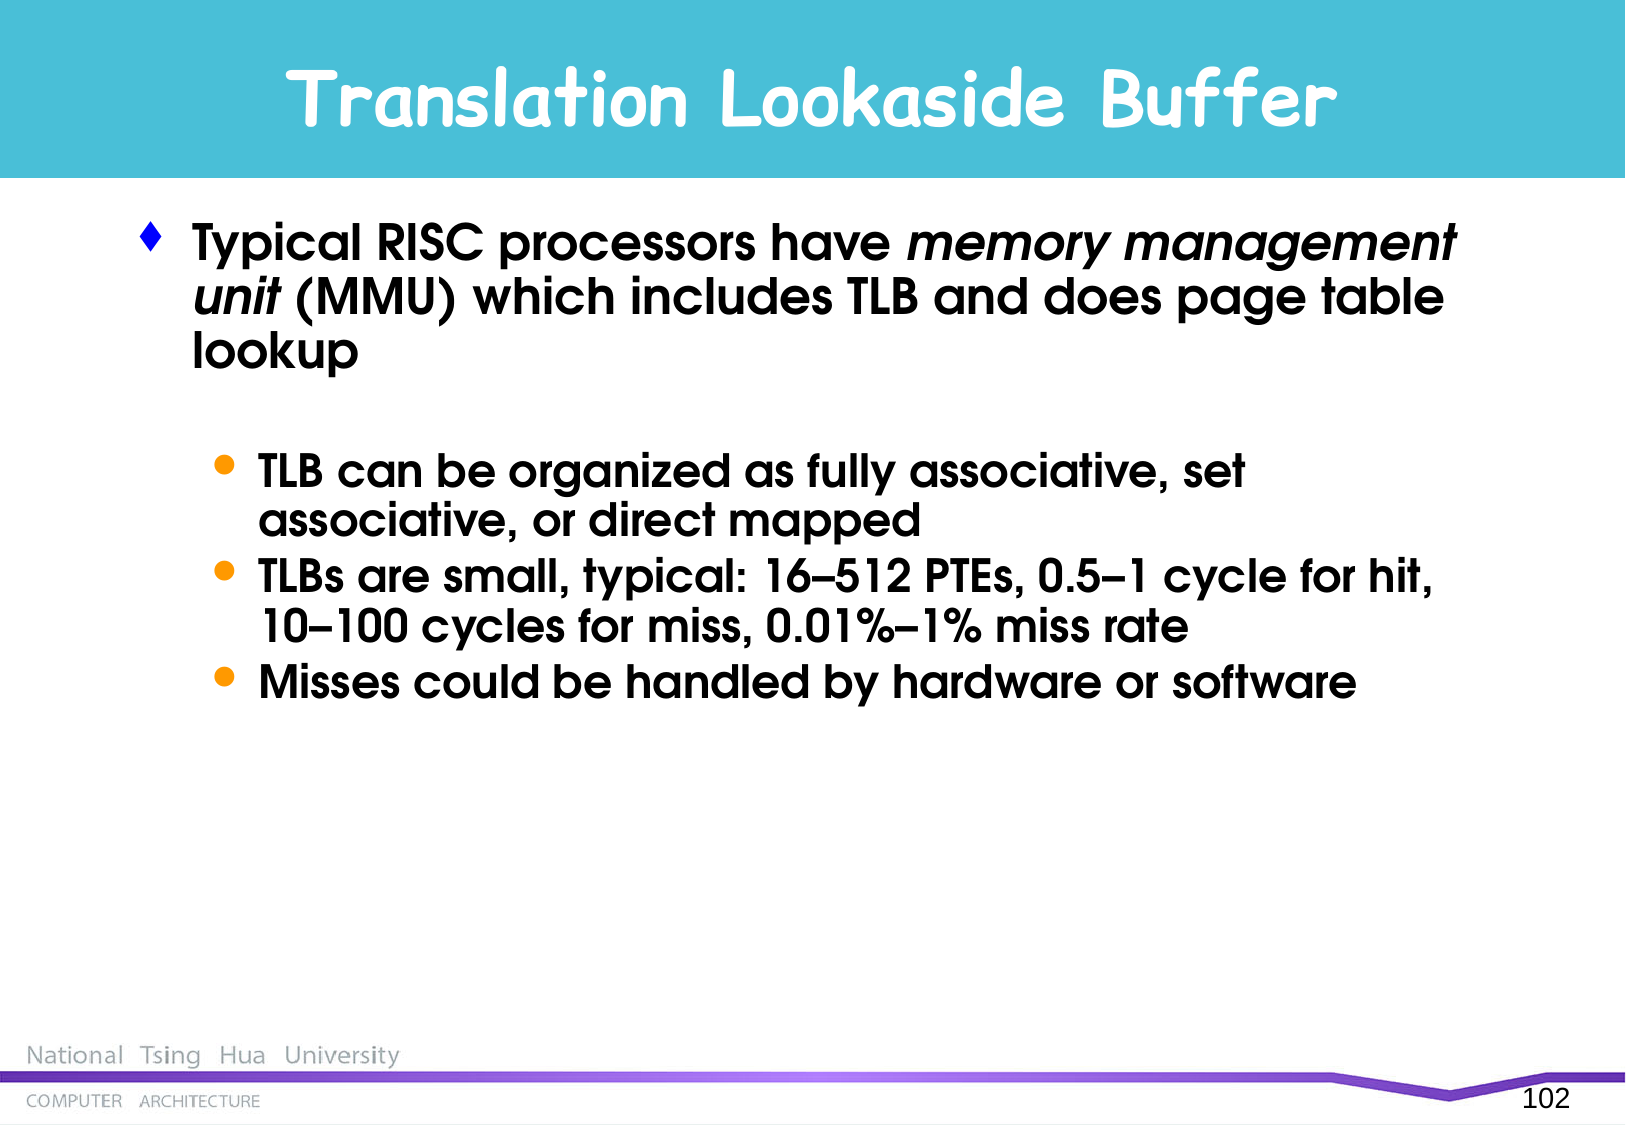

# Translation Lookaside Buffer
Typical RISC processors have memory management unit (MMU) which includes TLB and does page table lookup

TLB can be organized as fully associative, set associative, or direct mapped
TLBs are small, typical: 16–512 PTEs, 0.5–1 cycle for hit, 10–100 cycles for miss, 0.01%–1% miss rate
Misses could be handled by hardware or software

102